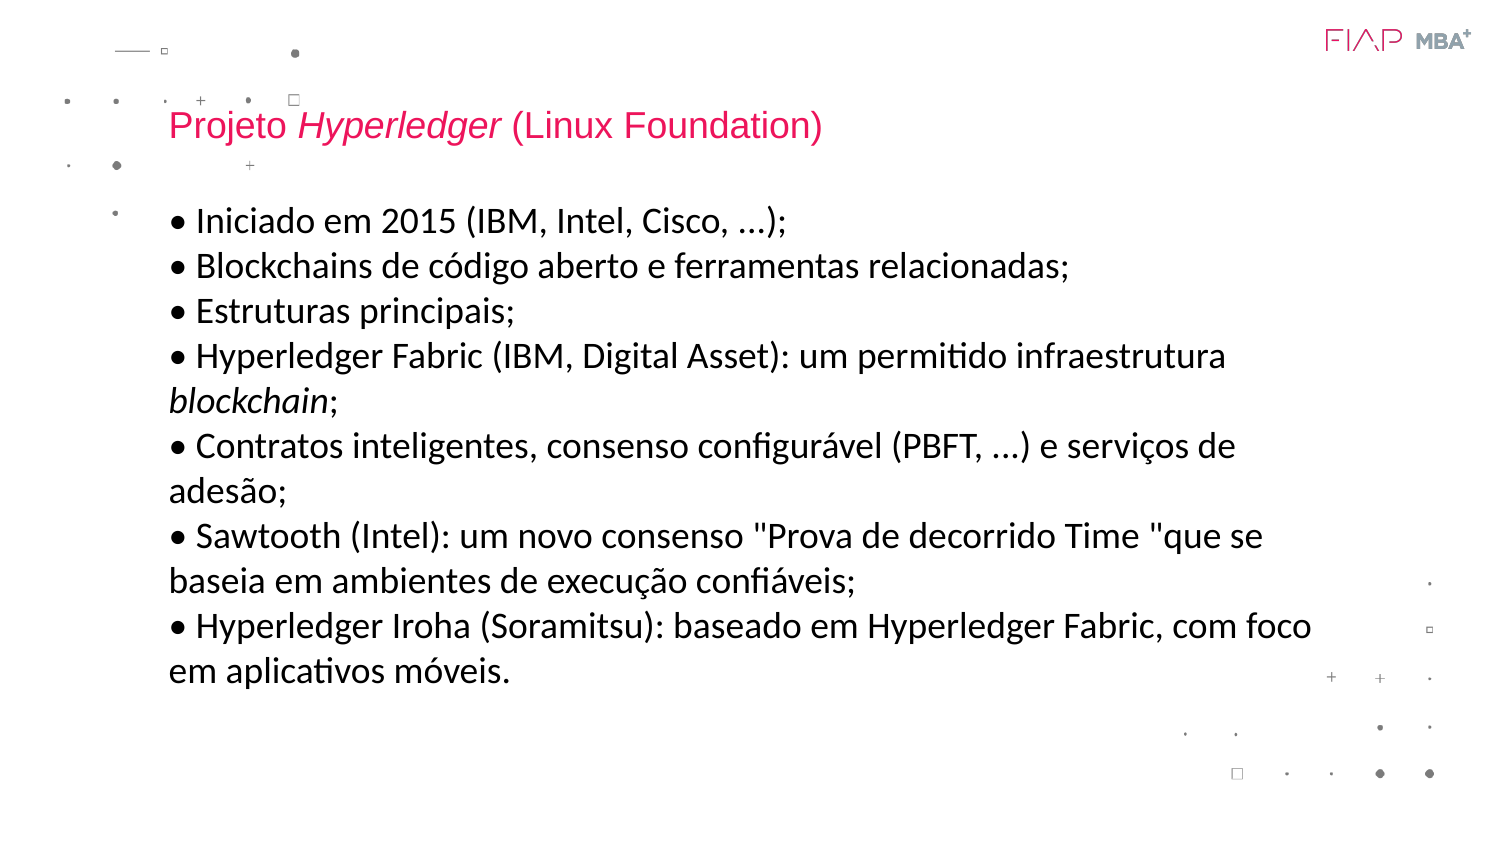

Projeto Hyperledger (Linux Foundation)
• Iniciado em 2015 (IBM, Intel, Cisco, ...);
• Blockchains de código aberto e ferramentas relacionadas;
• Estruturas principais;
• Hyperledger Fabric (IBM, Digital Asset): um permitido infraestrutura blockchain;
• Contratos inteligentes, consenso configurável (PBFT, ...) e serviços de adesão;
• Sawtooth (Intel): um novo consenso "Prova de decorrido Time "que se baseia em ambientes de execução confiáveis;
• Hyperledger Iroha (Soramitsu): baseado em Hyperledger Fabric, com foco em aplicativos móveis.